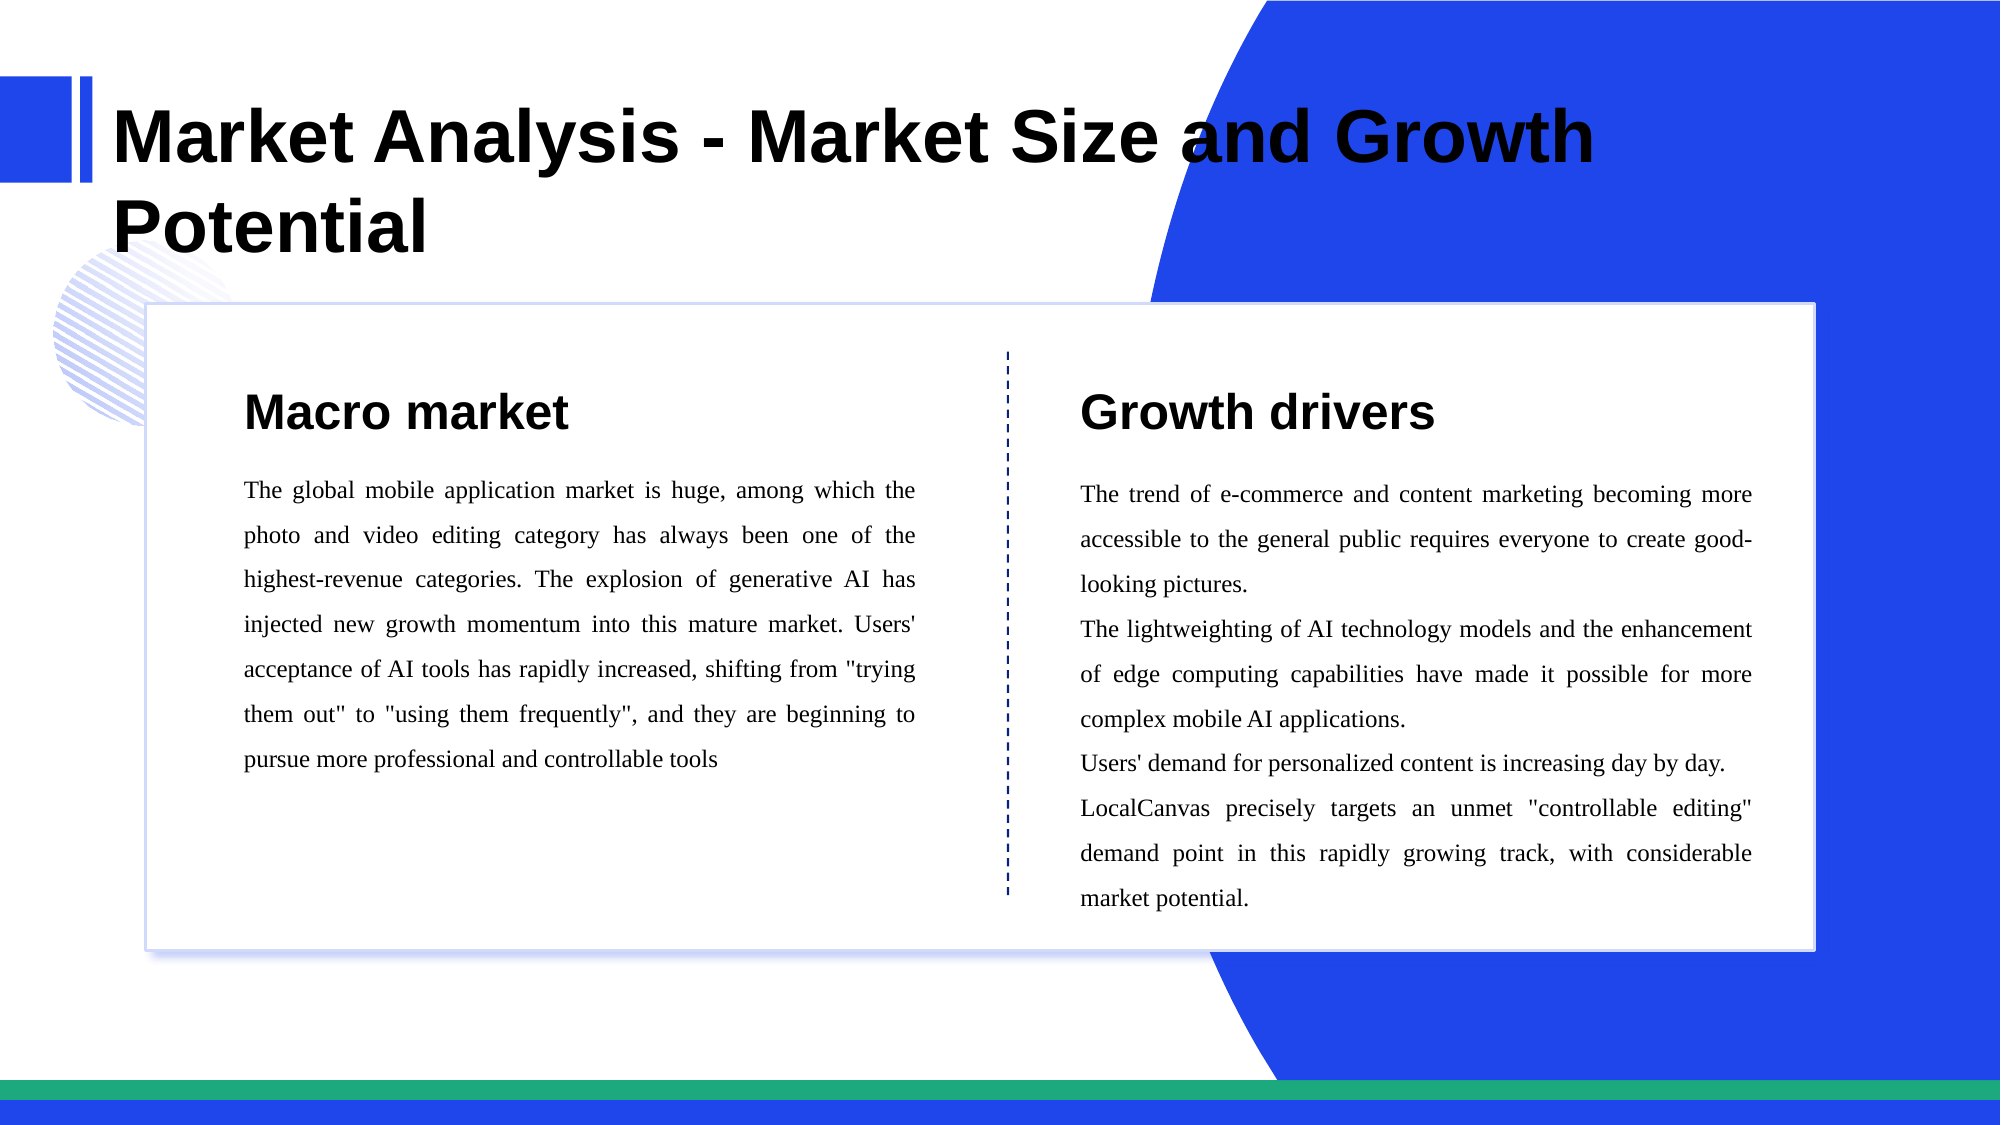

Market Analysis - Market Size and Growth Potential

    Macro market
Growth drivers

The global mobile application market is huge, among which the photo and video editing category has always been one of the highest-revenue categories. The explosion of generative AI has injected new growth momentum into this mature market. Users' acceptance of AI tools has rapidly increased, shifting from "trying them out" to "using them frequently", and they are beginning to pursue more professional and controllable tools

The trend of e-commerce and content marketing becoming more accessible to the general public requires everyone to create good-looking pictures.
The lightweighting of AI technology models and the enhancement of edge computing capabilities have made it possible for more complex mobile AI applications.
Users' demand for personalized content is increasing day by day.
LocalCanvas precisely targets an unmet "controllable editing" demand point in this rapidly growing track, with considerable market potential.